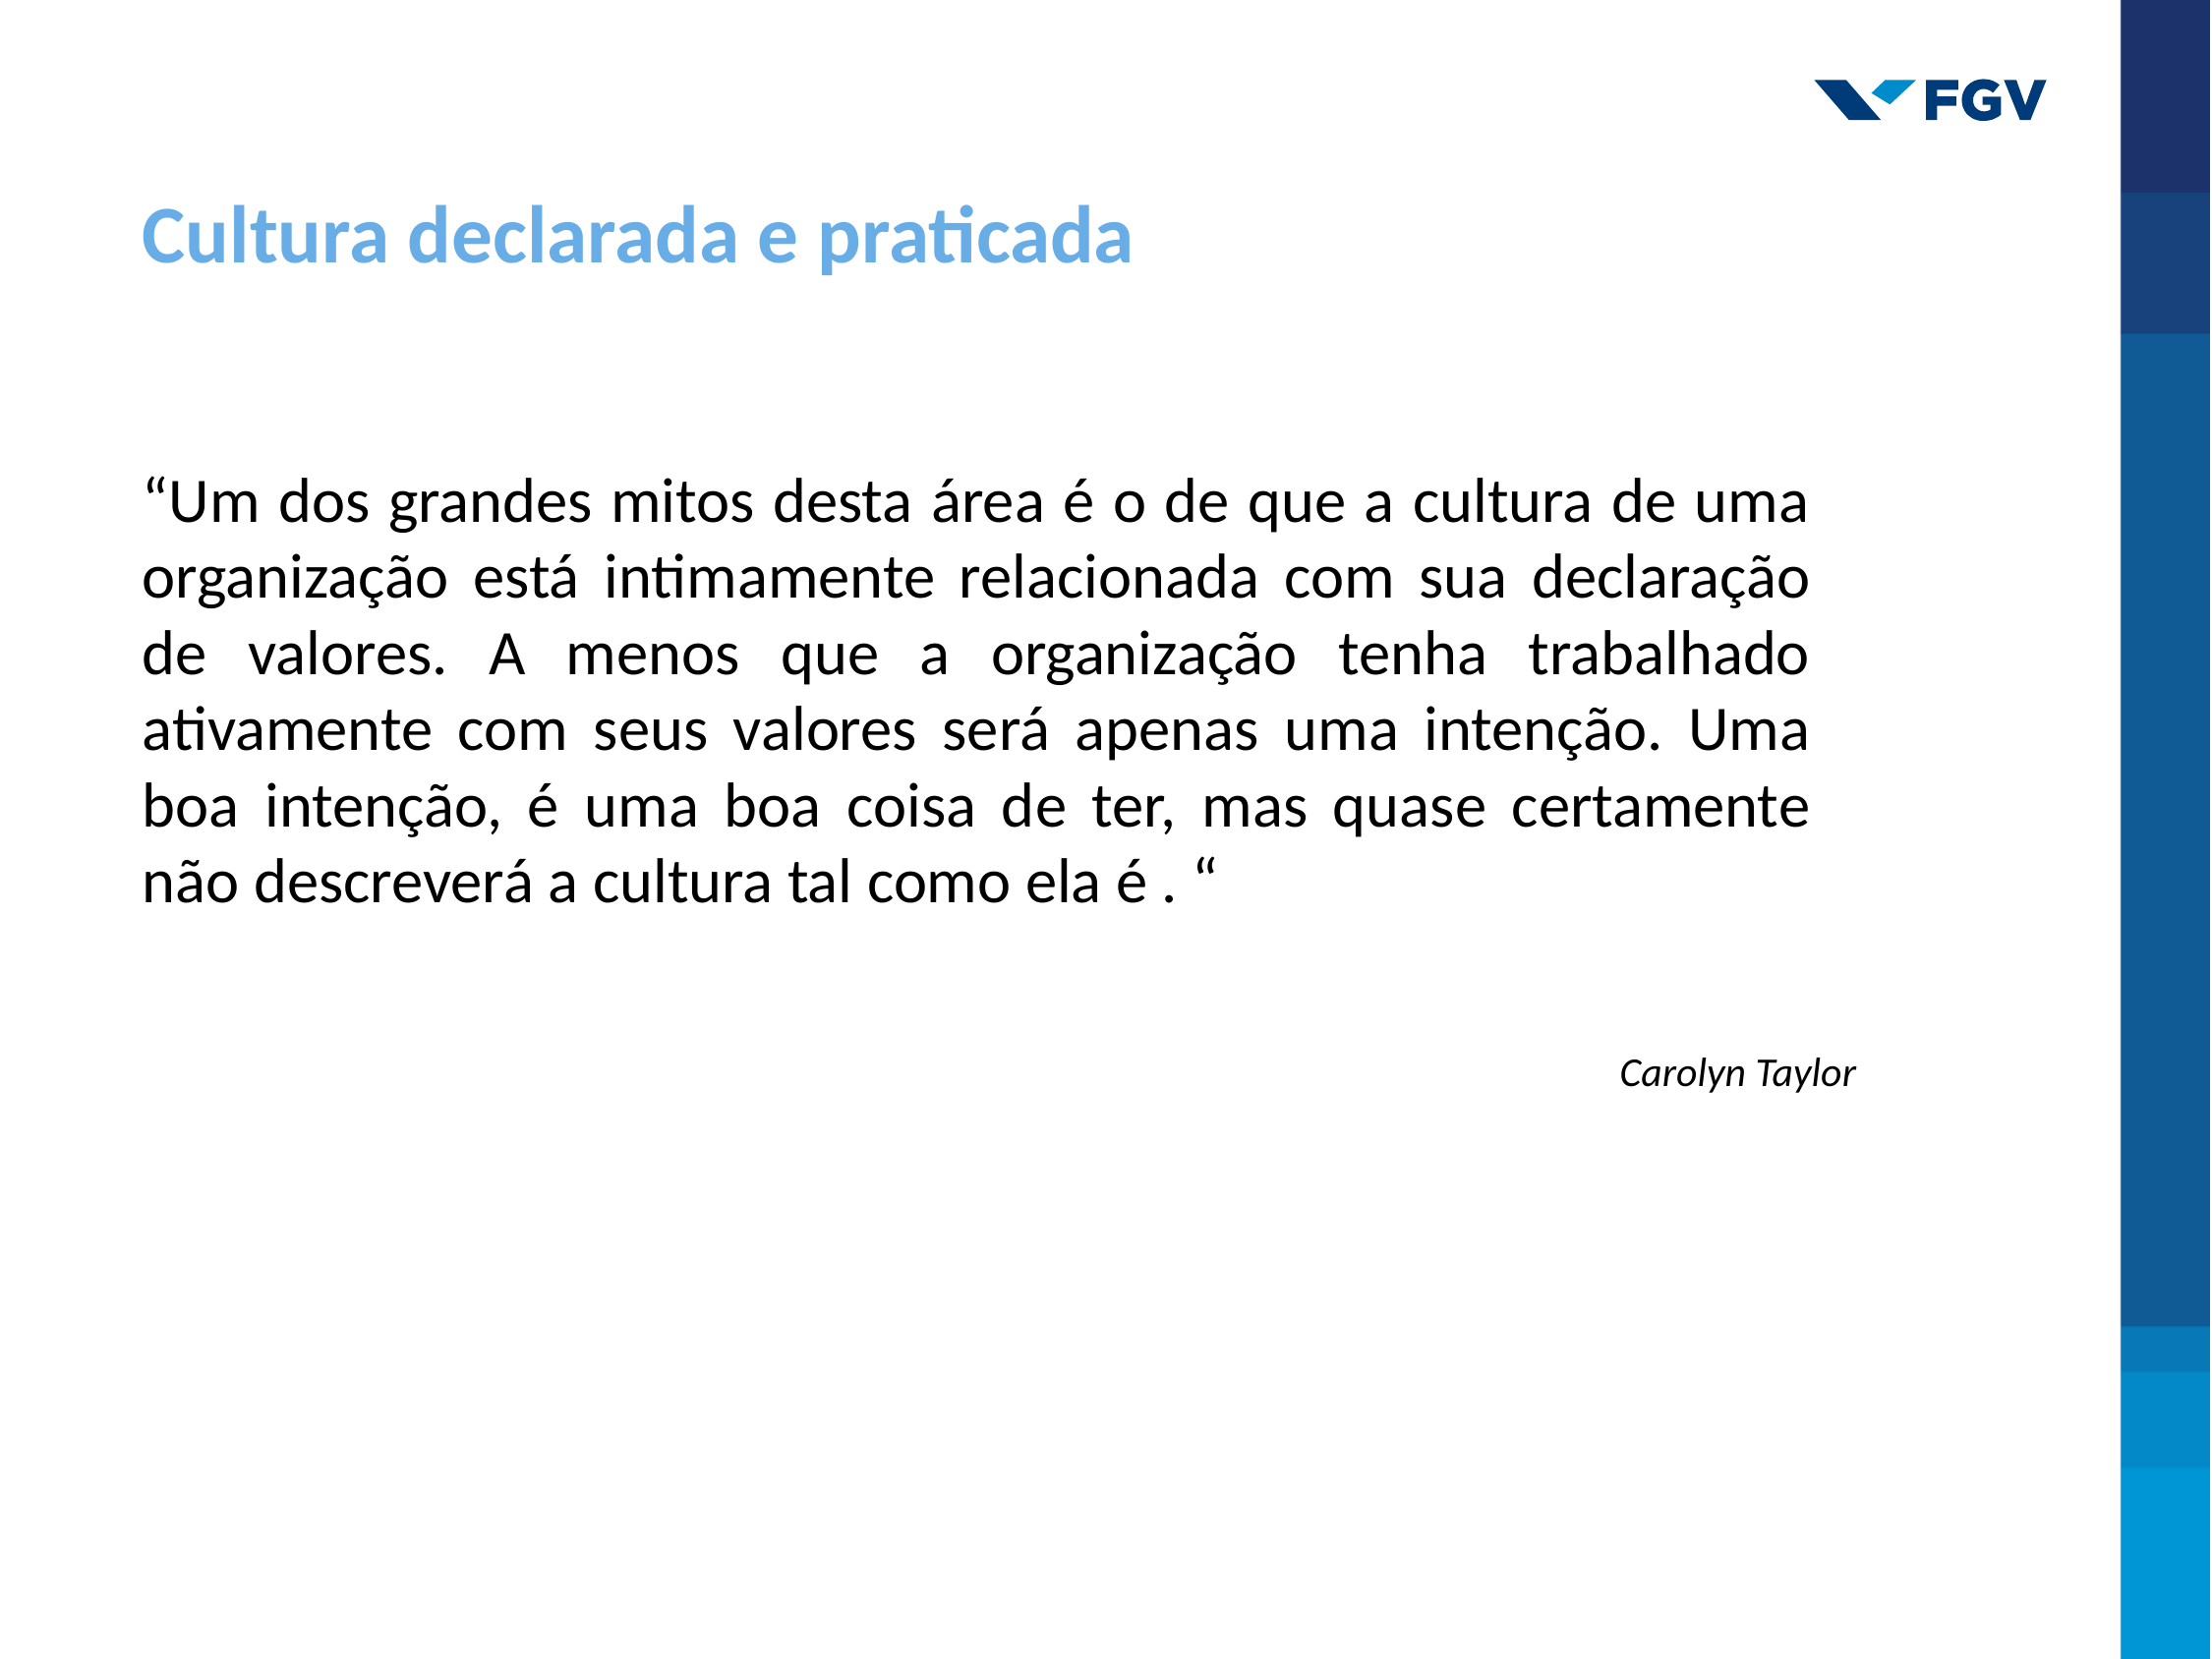

Cultura declarada e praticada
“Um dos grandes mitos desta área é o de que a cultura de uma organização está intimamente relacionada com sua declaração de valores. A menos que a organização tenha trabalhado ativamente com seus valores será apenas uma intenção. Uma boa intenção, é uma boa coisa de ter, mas quase certamente não descreverá a cultura tal como ela é . “
Carolyn Taylor